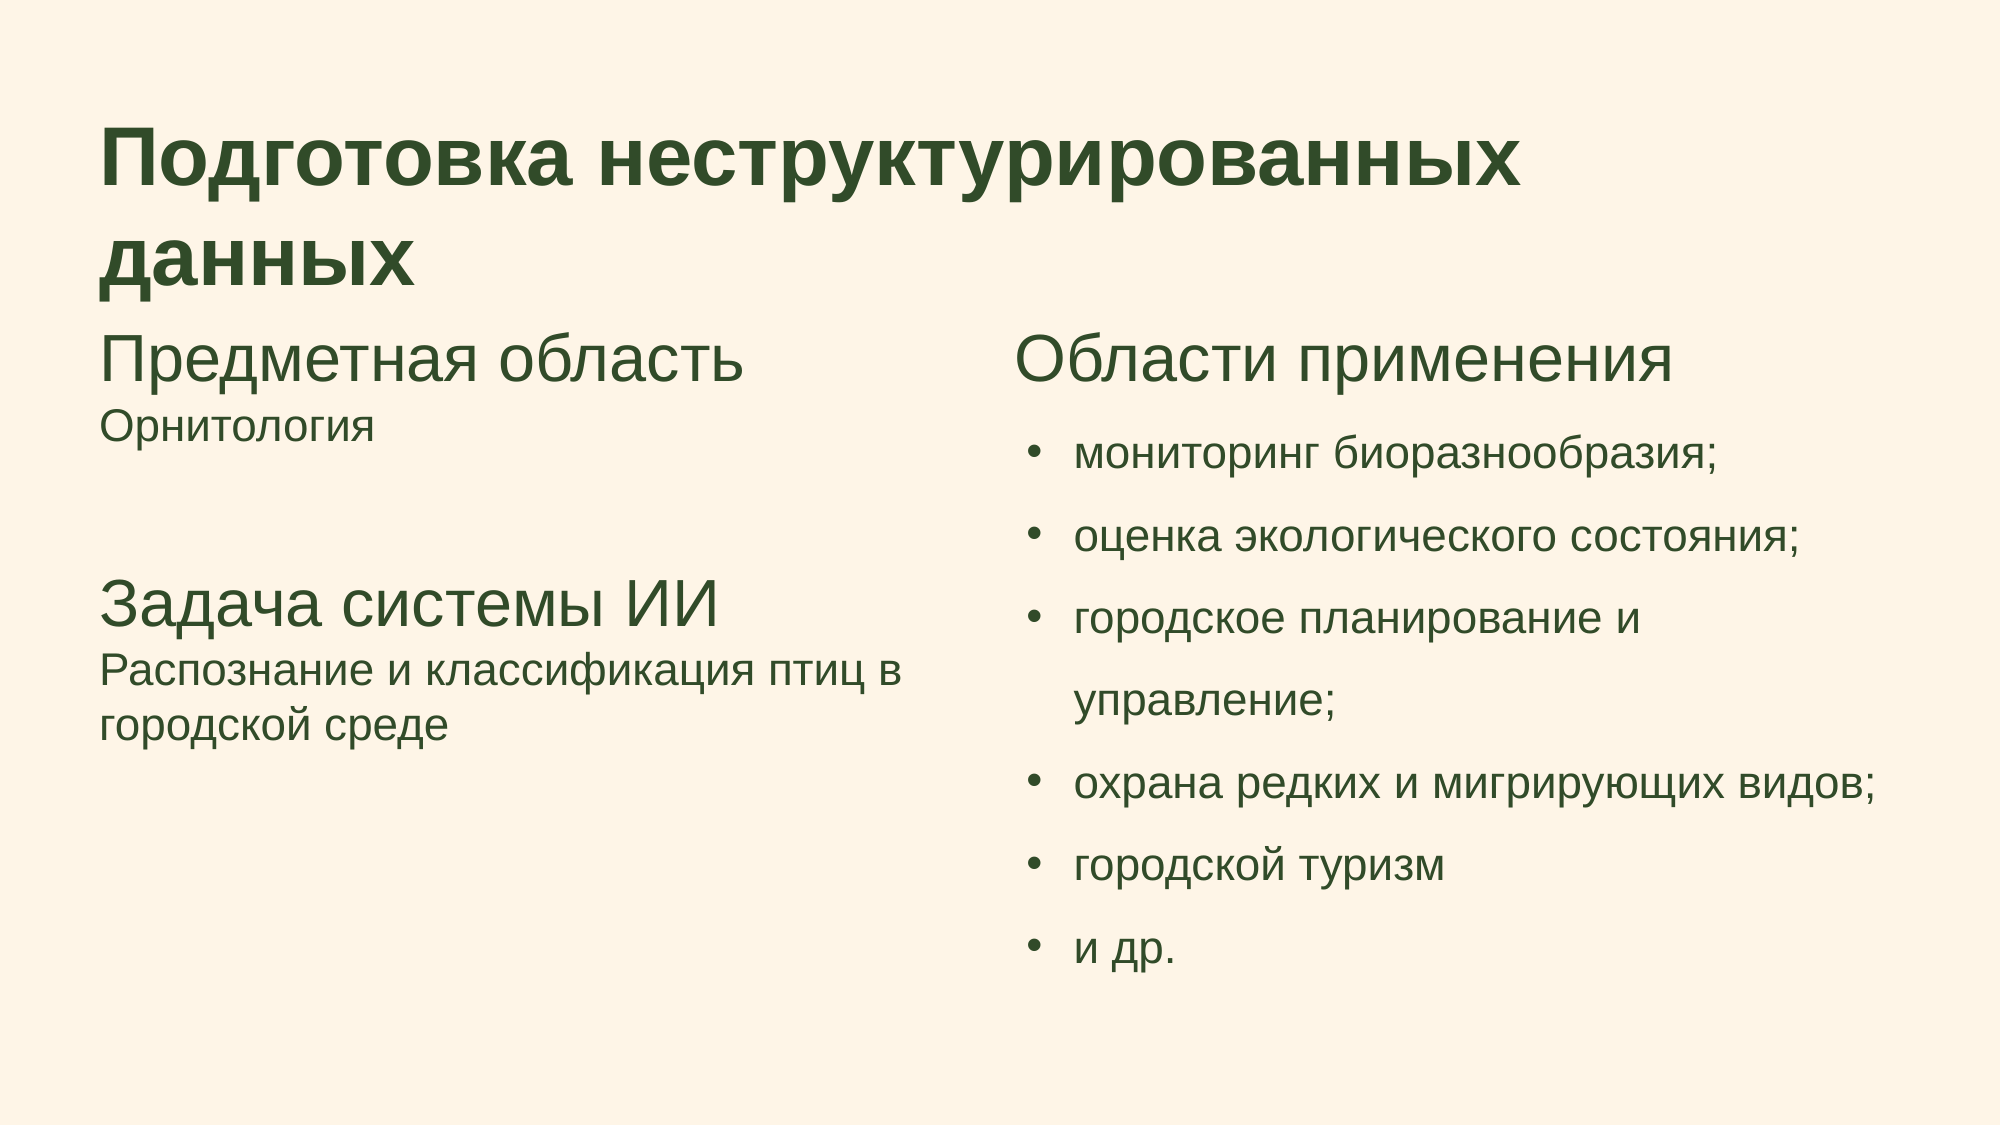

Подготовка неструктурированных данных
Предметная область
Орнитология

Задача системы ИИ
Распознание и классификация птиц в городской среде
Области применения
мониторинг биоразнообразия;
оценка экологического состояния;
городское планирование и управление;
охрана редких и мигрирующих видов;
городской туризм
и др.